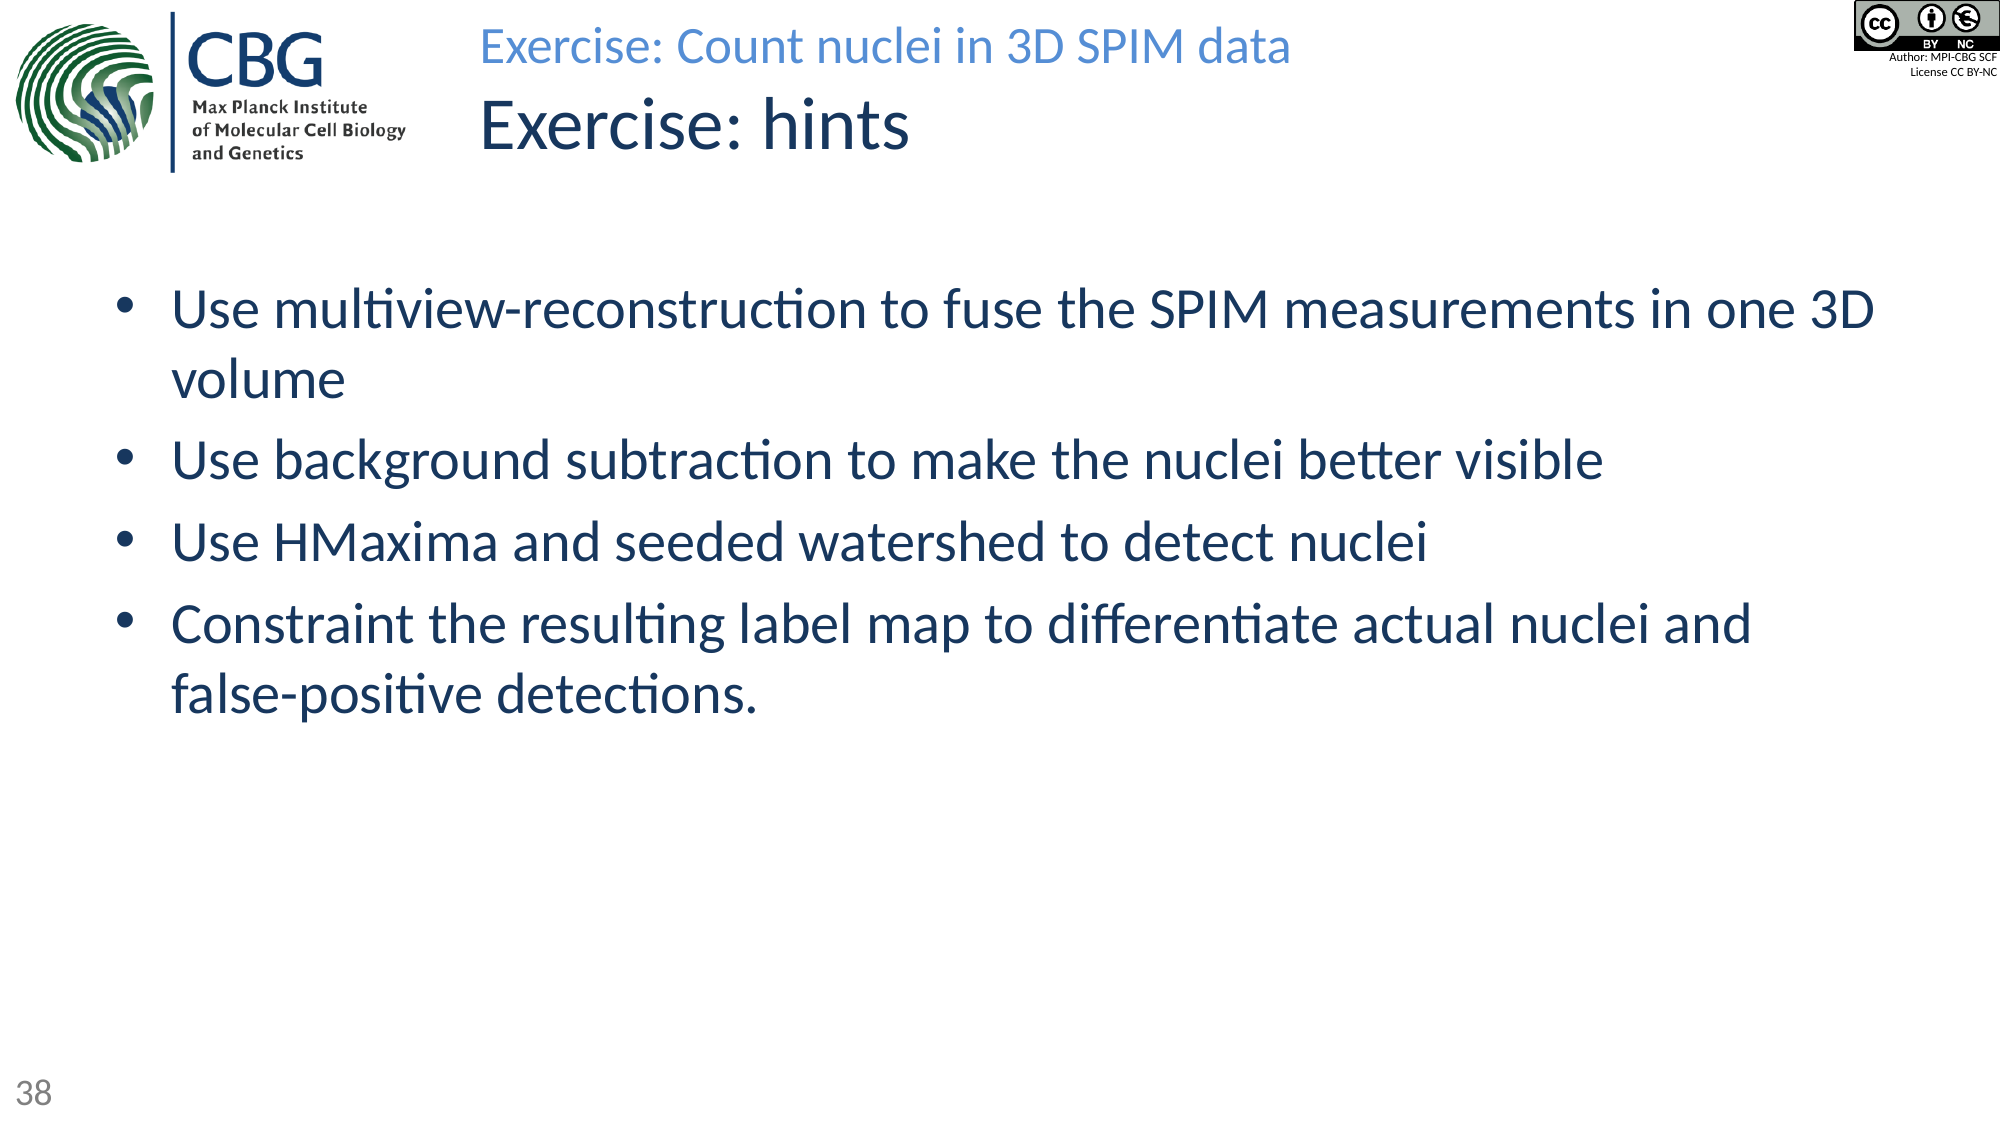

Exercise: Count nuclei in 3D SPIM data

# Exercise: hints
Use multiview-reconstruction to fuse the SPIM measurements in one 3D volume
Use background subtraction to make the nuclei better visible
Use HMaxima and seeded watershed to detect nuclei
Constraint the resulting label map to differentiate actual nuclei and false-positive detections.